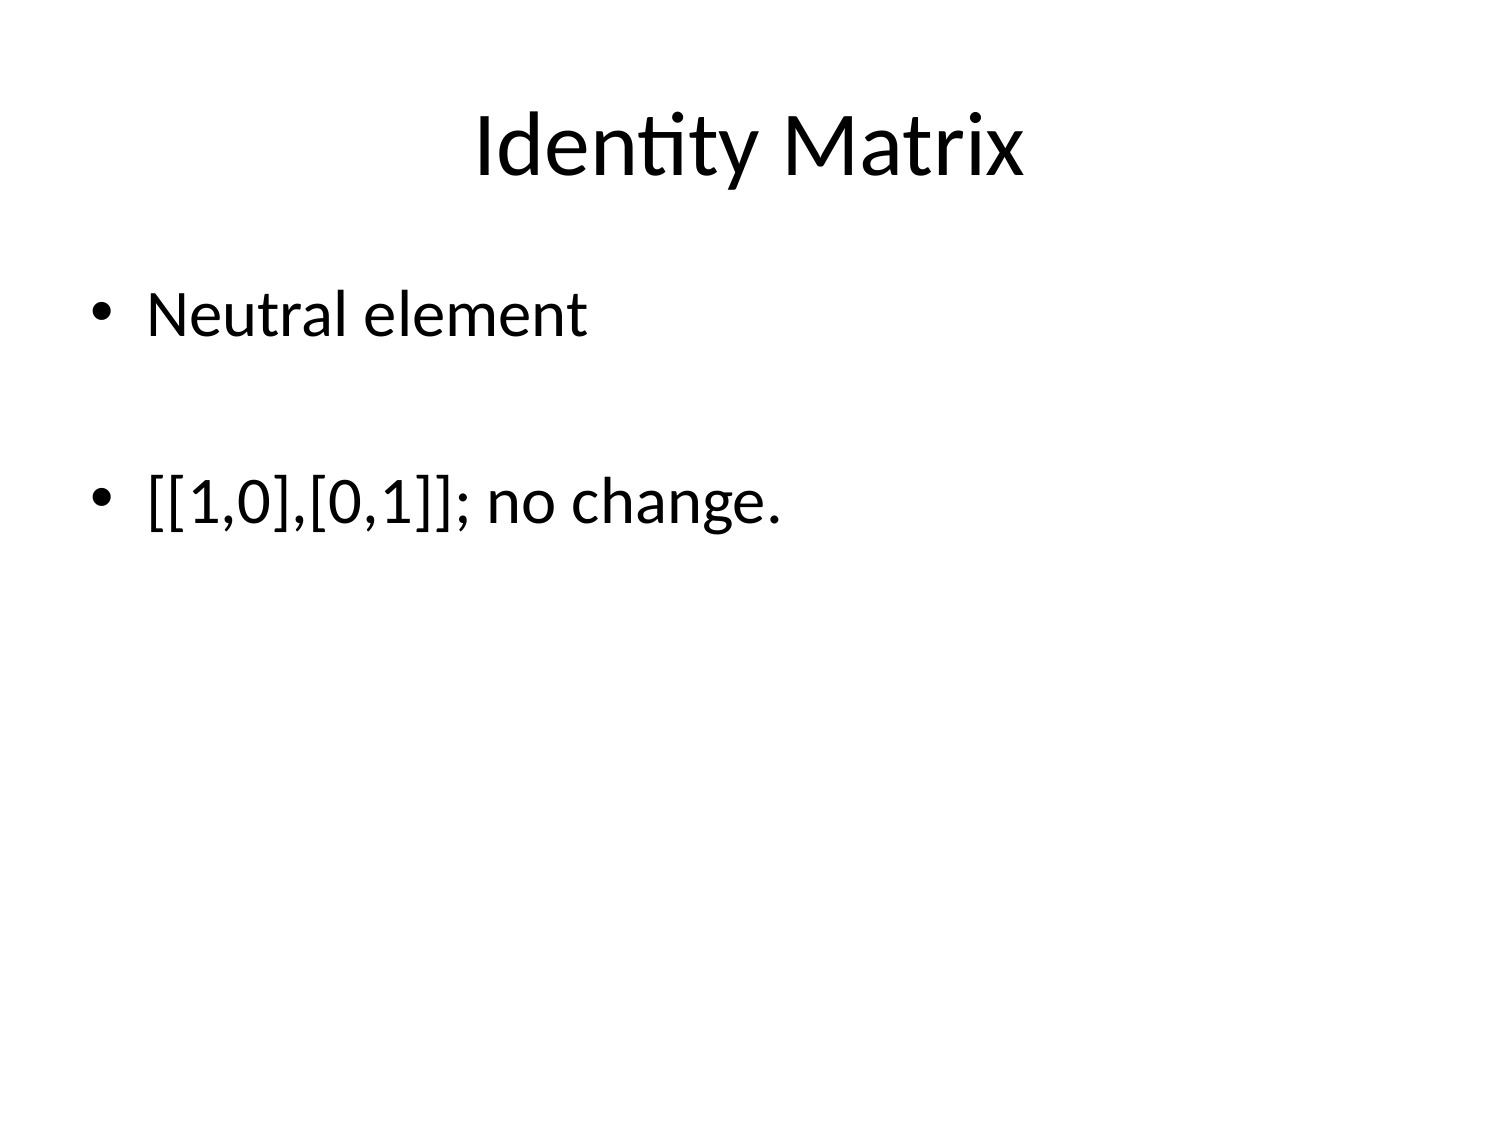

# Identity Matrix
Neutral element

[[1,0],[0,1]]; no change.